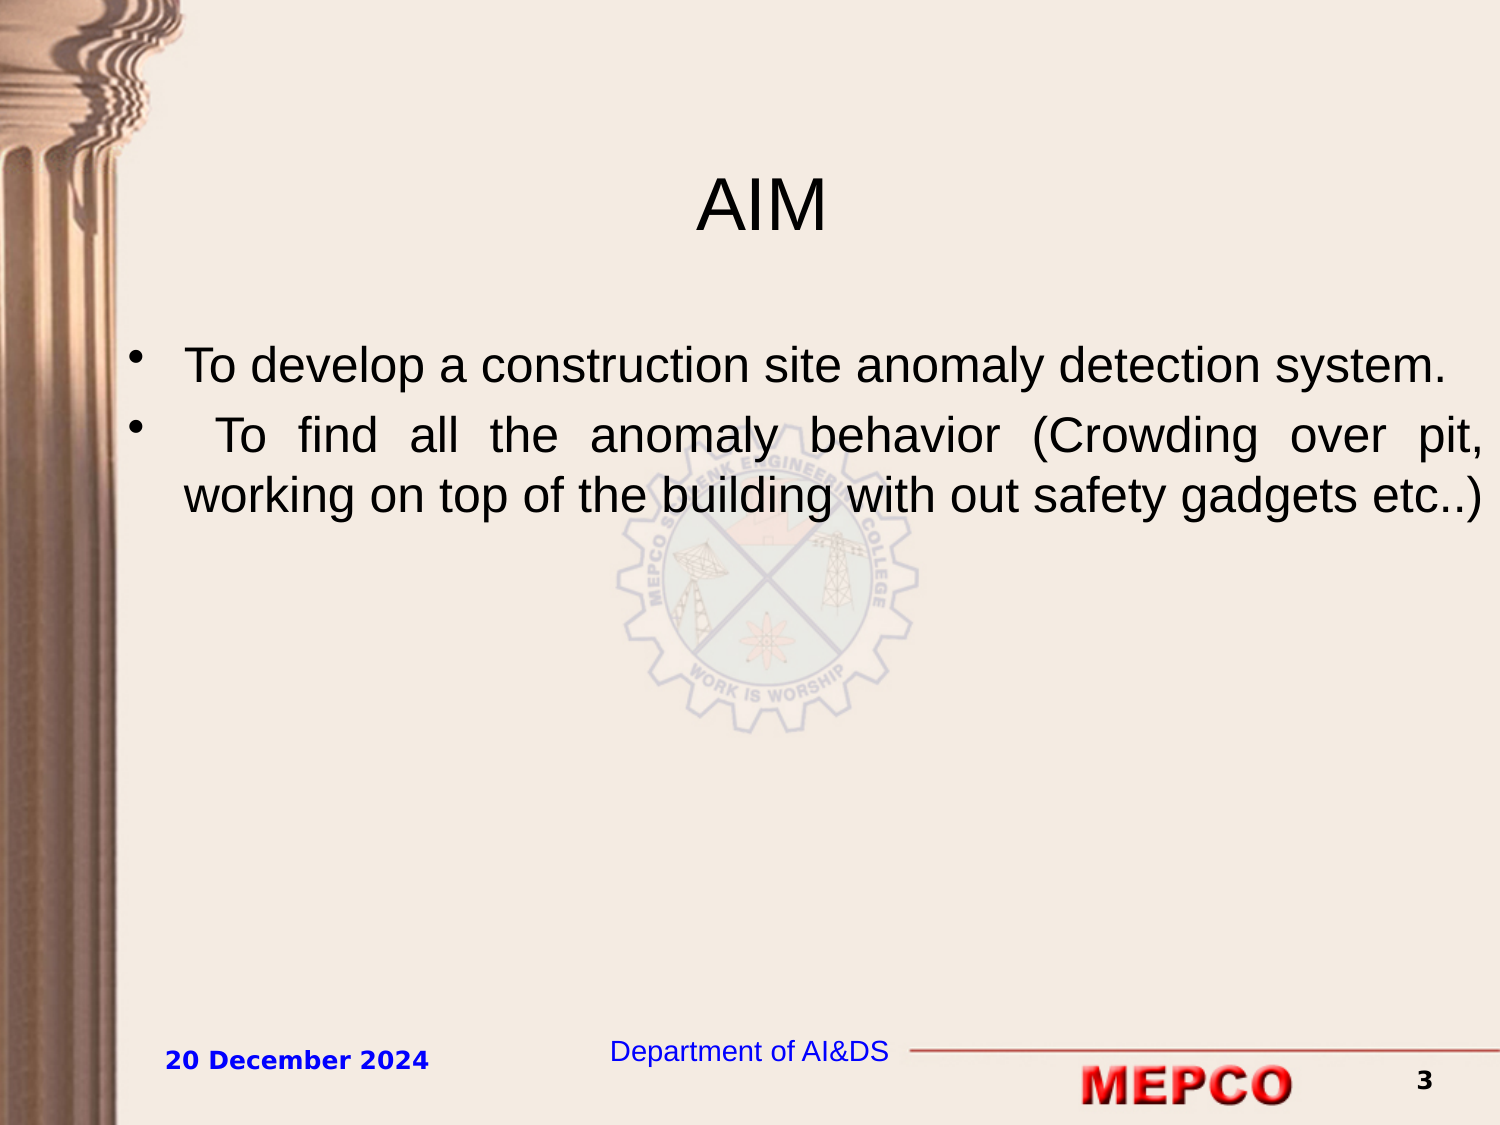

# AIM
To develop a construction site anomaly detection system.
 To find all the anomaly behavior (Crowding over pit, working on top of the building with out safety gadgets etc..)

Department of AI&DS